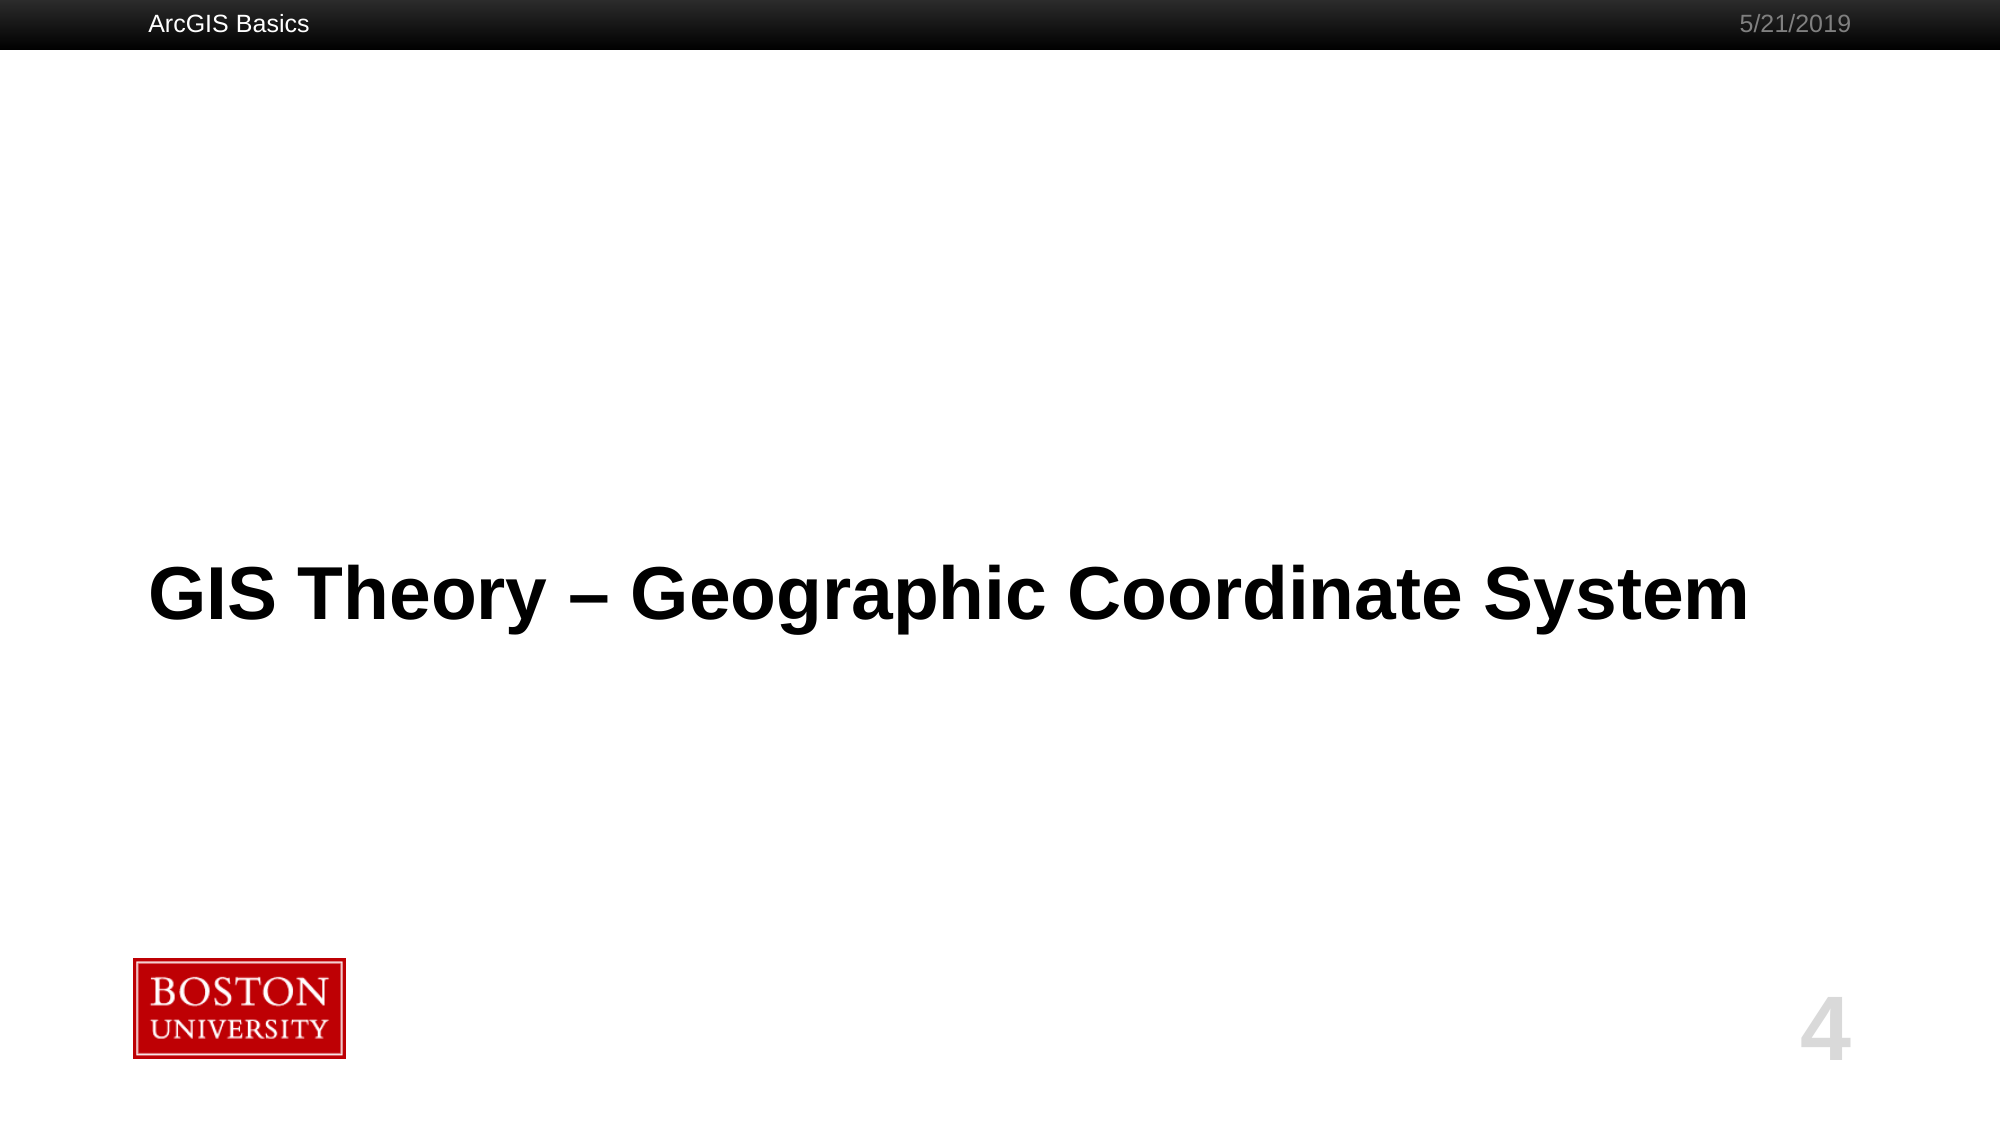

ArcGIS Basics
5/21/2019
# GIS Theory – Geographic Coordinate System
4